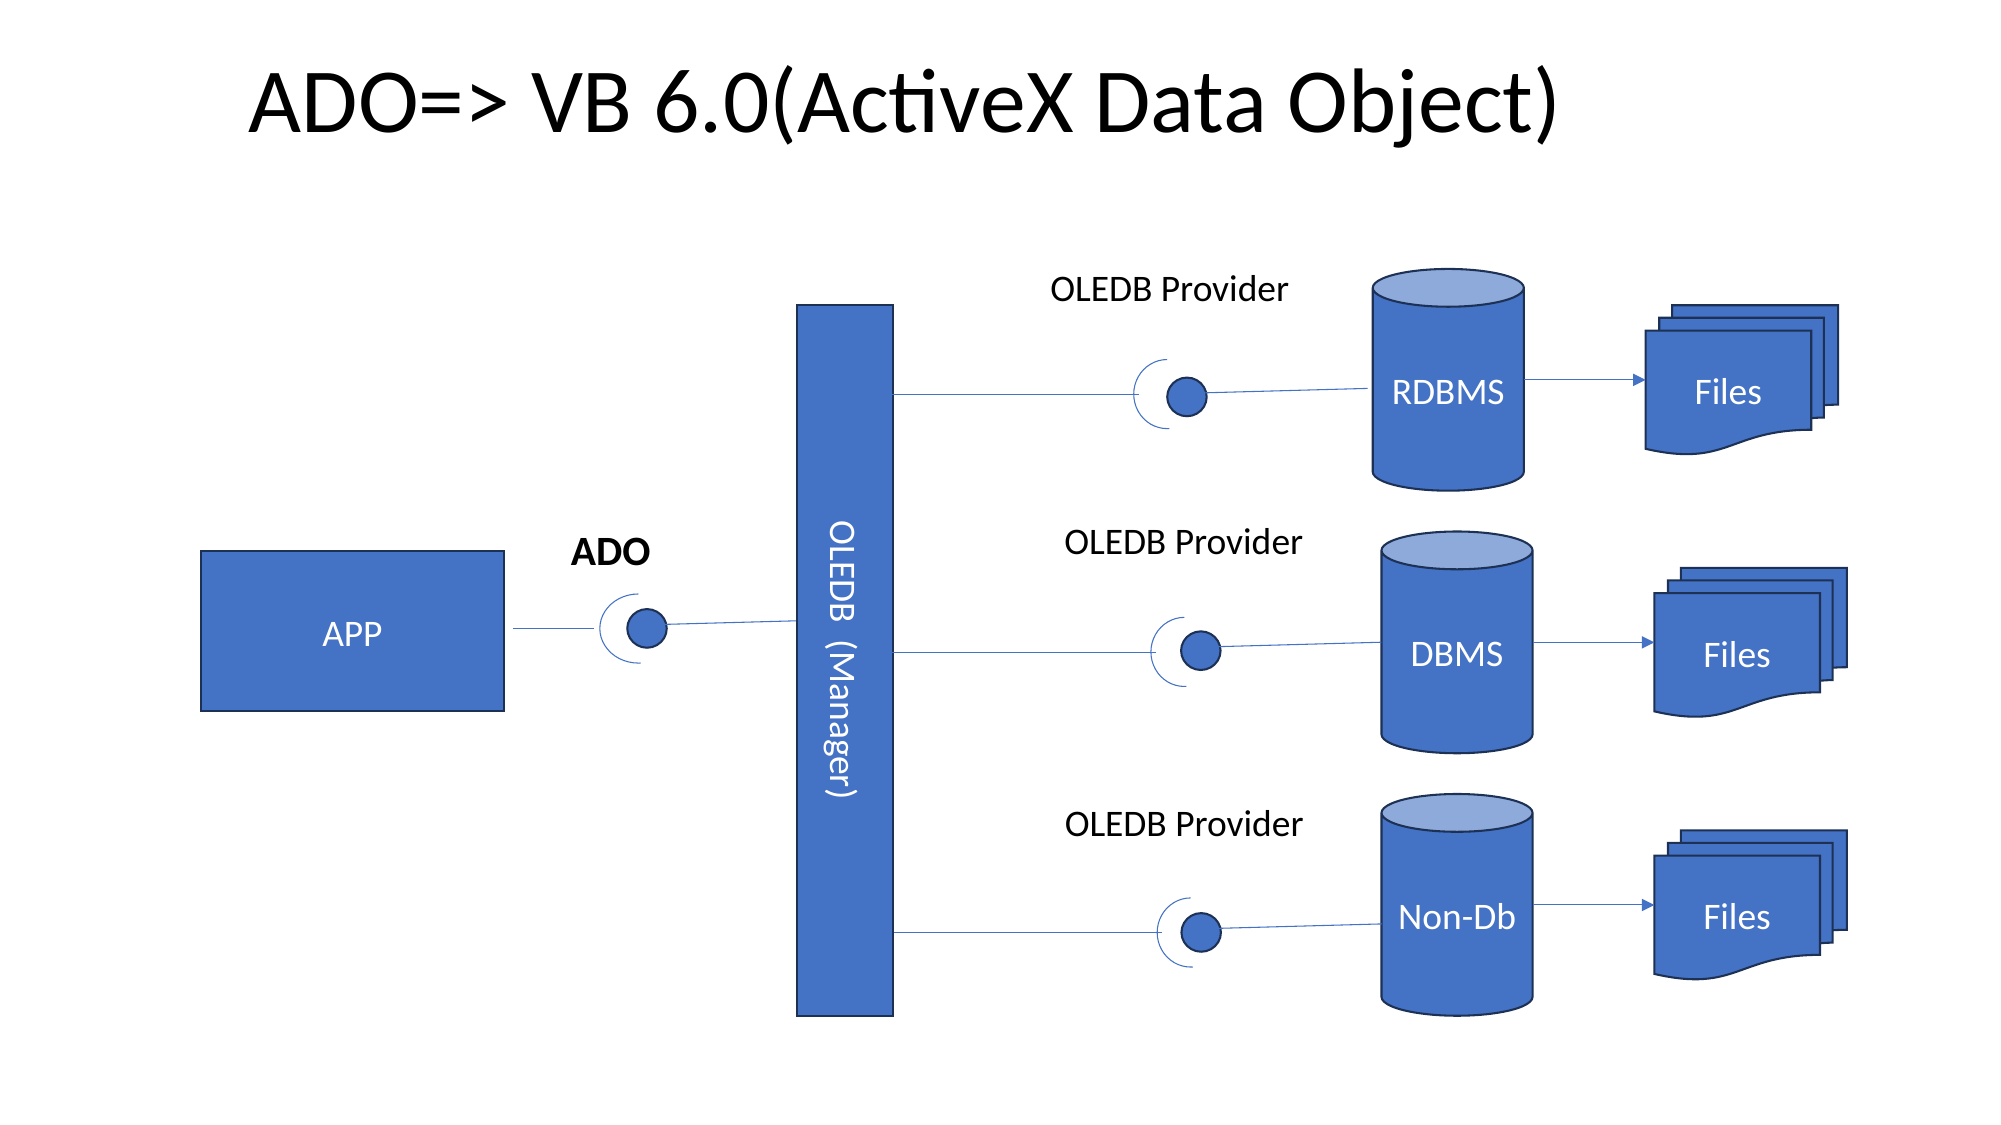

# ADO=> VB 6.0(ActiveX Data Object)
OLEDB Provider

RDBMS
OLEDB  (Manager)
Files

OLEDB Provider

ADO

DBMS
APP
Files

OLEDB Provider

Non-Db
Files